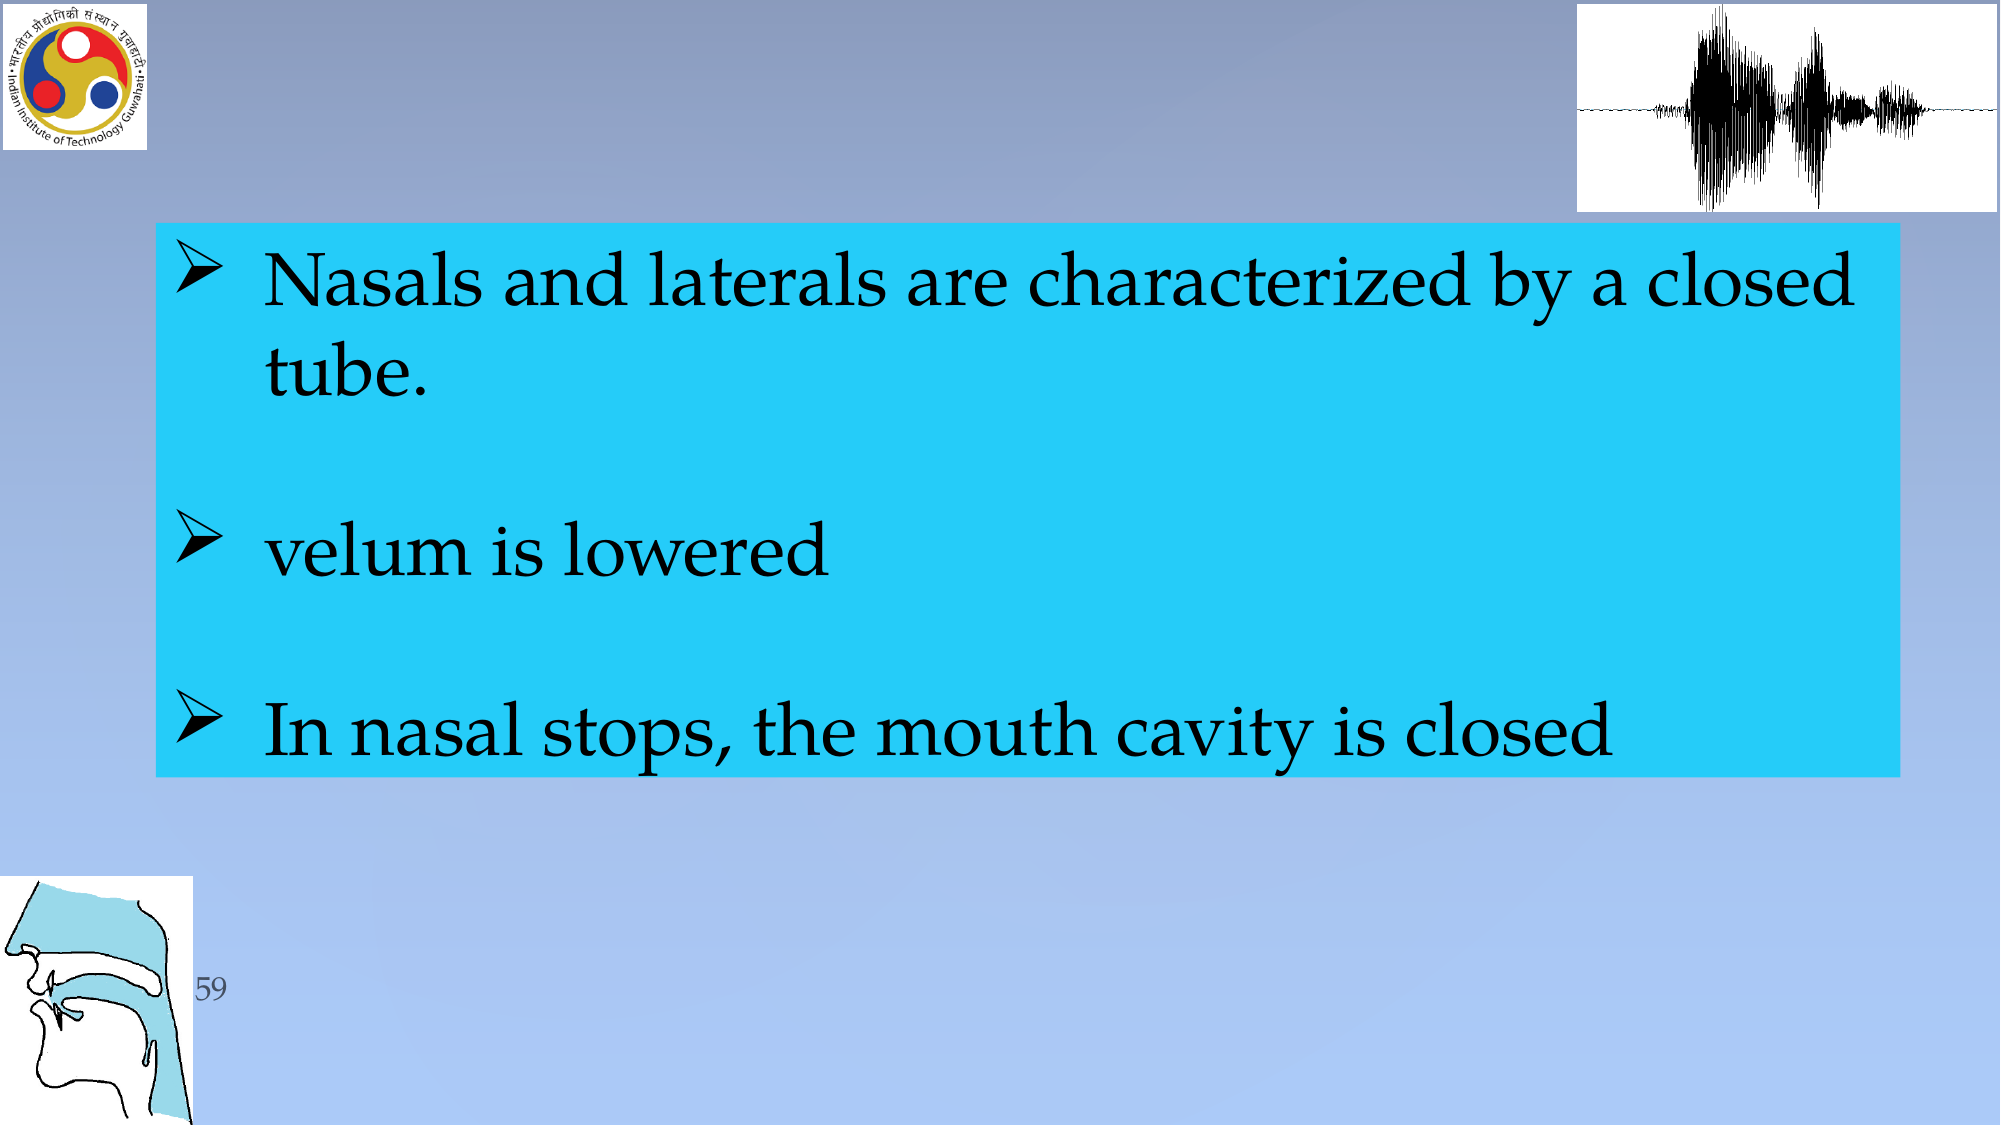

Nasals and laterals are characterized by a closed tube.

velum is lowered

In nasal stops, the mouth cavity is closed
59